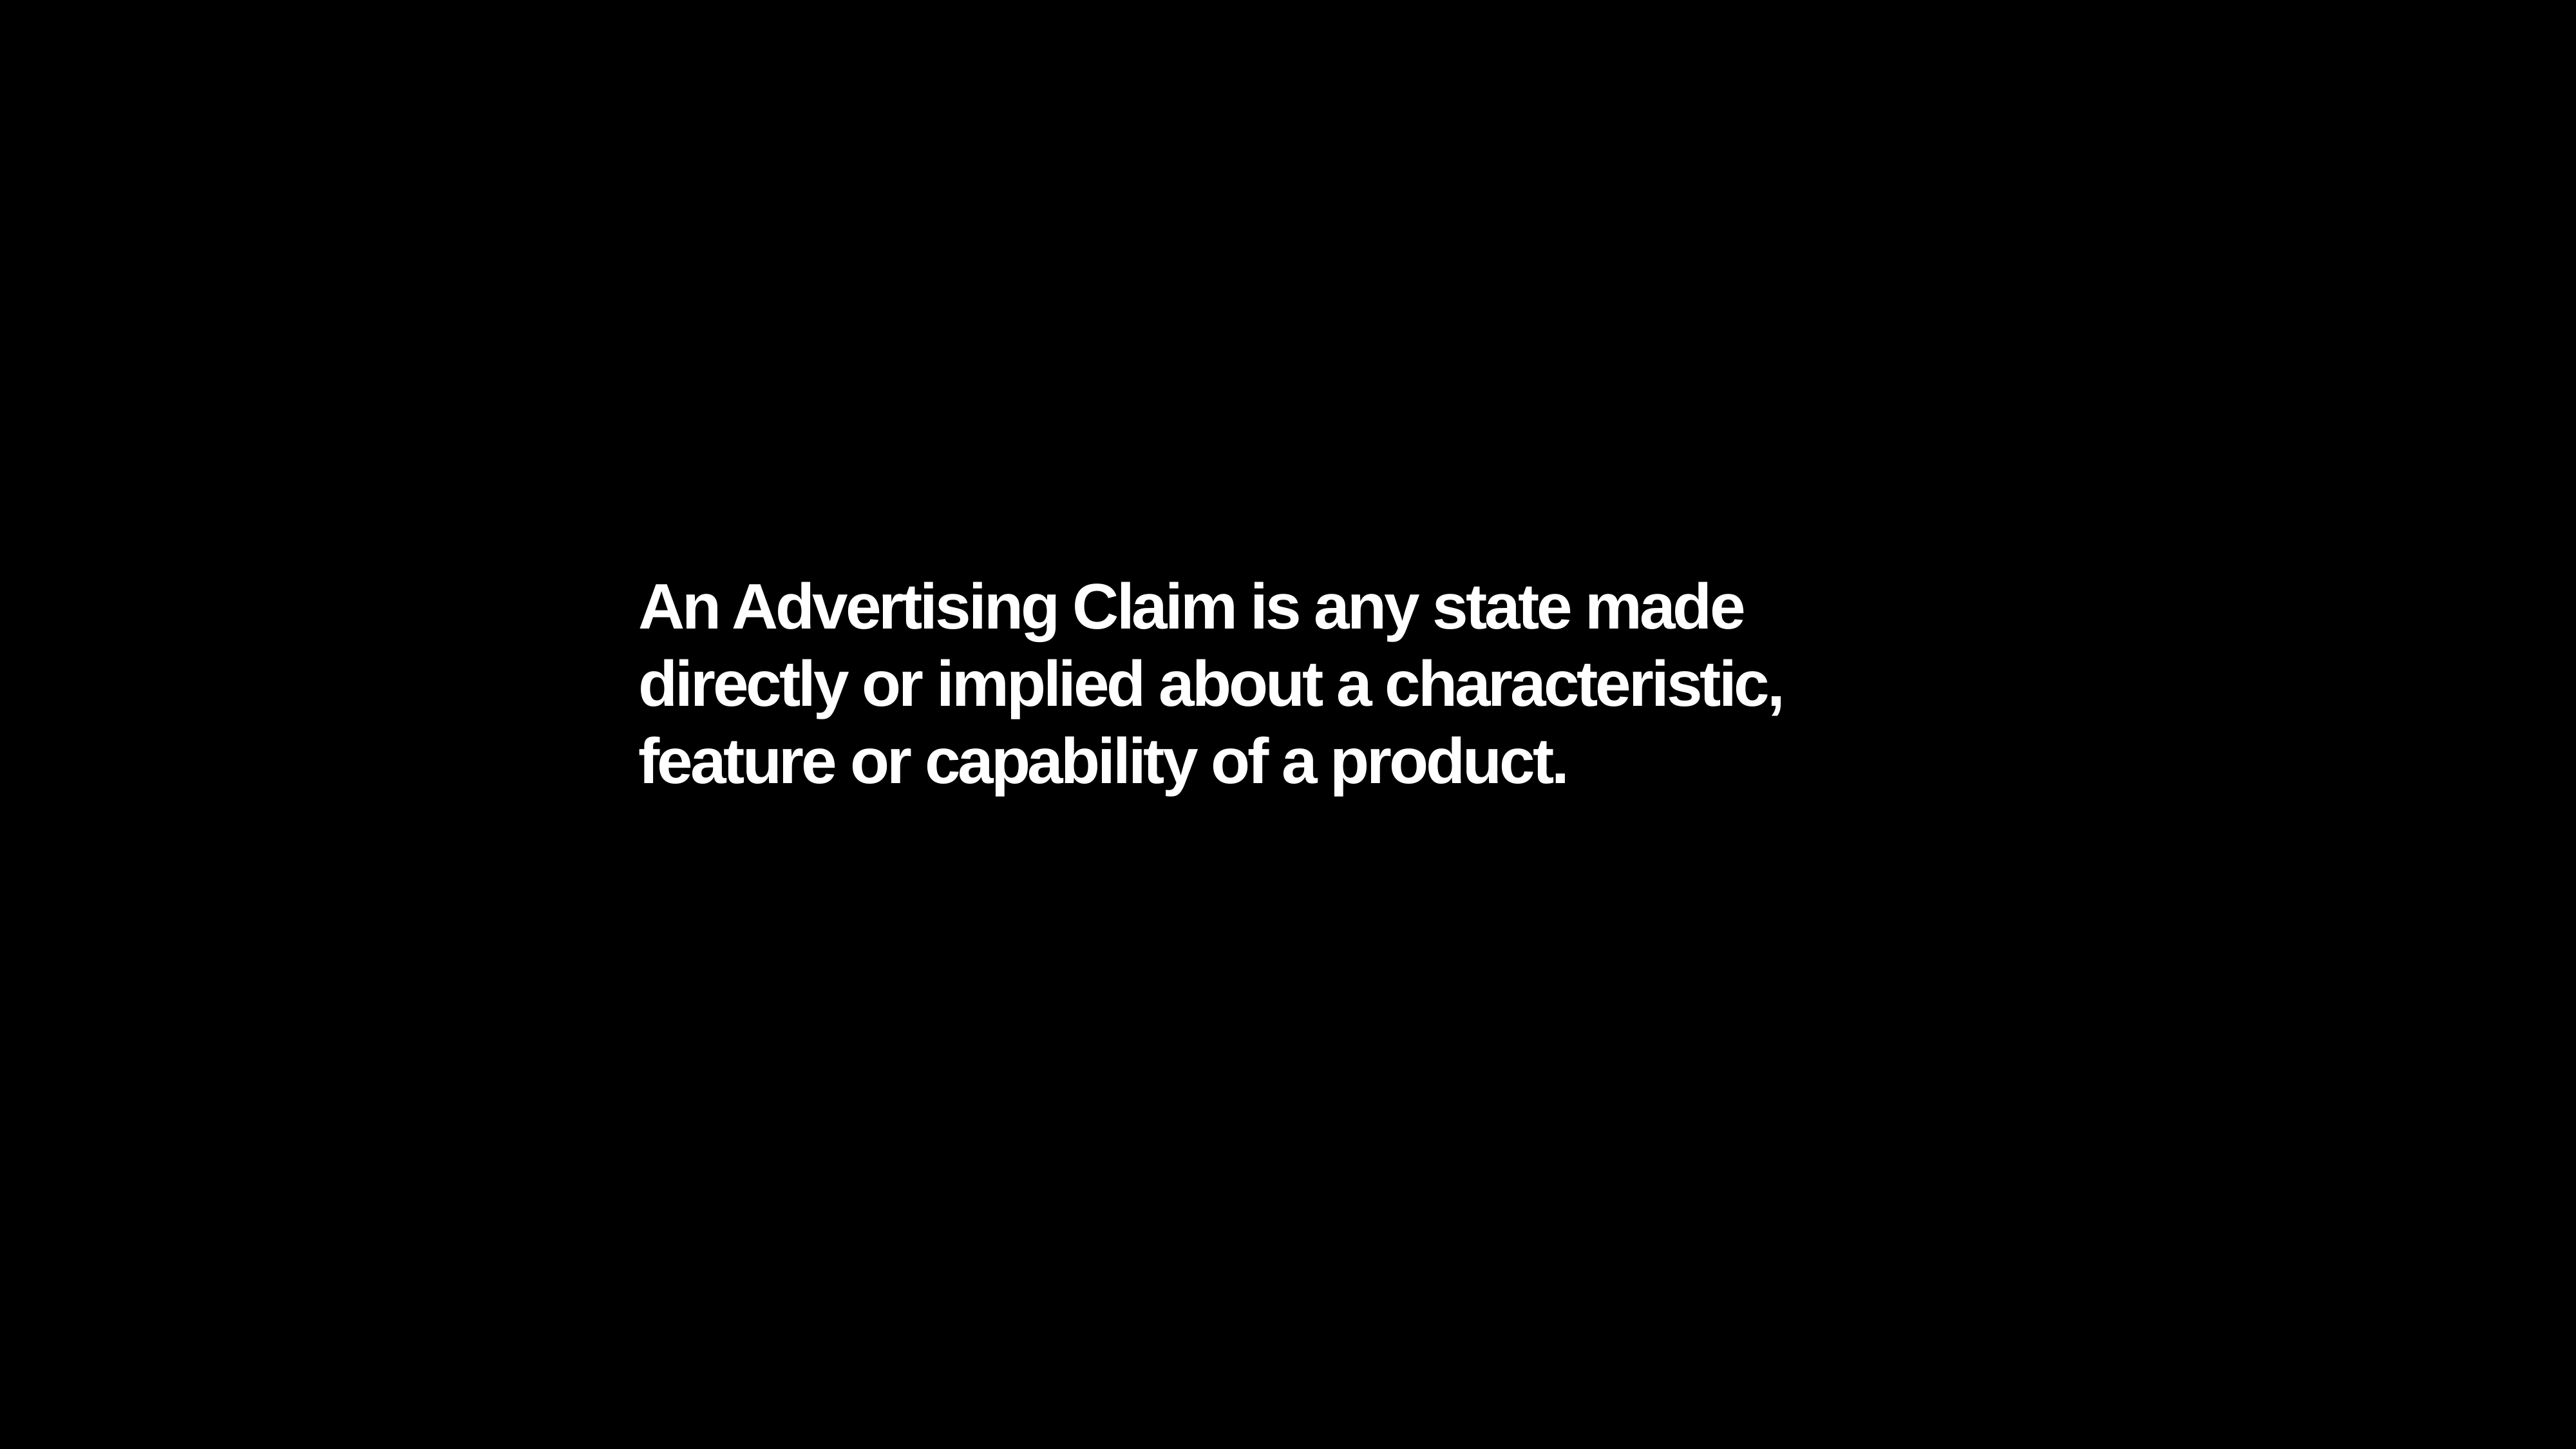

An Advertising Claim is any state made directly or implied about a characteristic, feature or capability of a product.